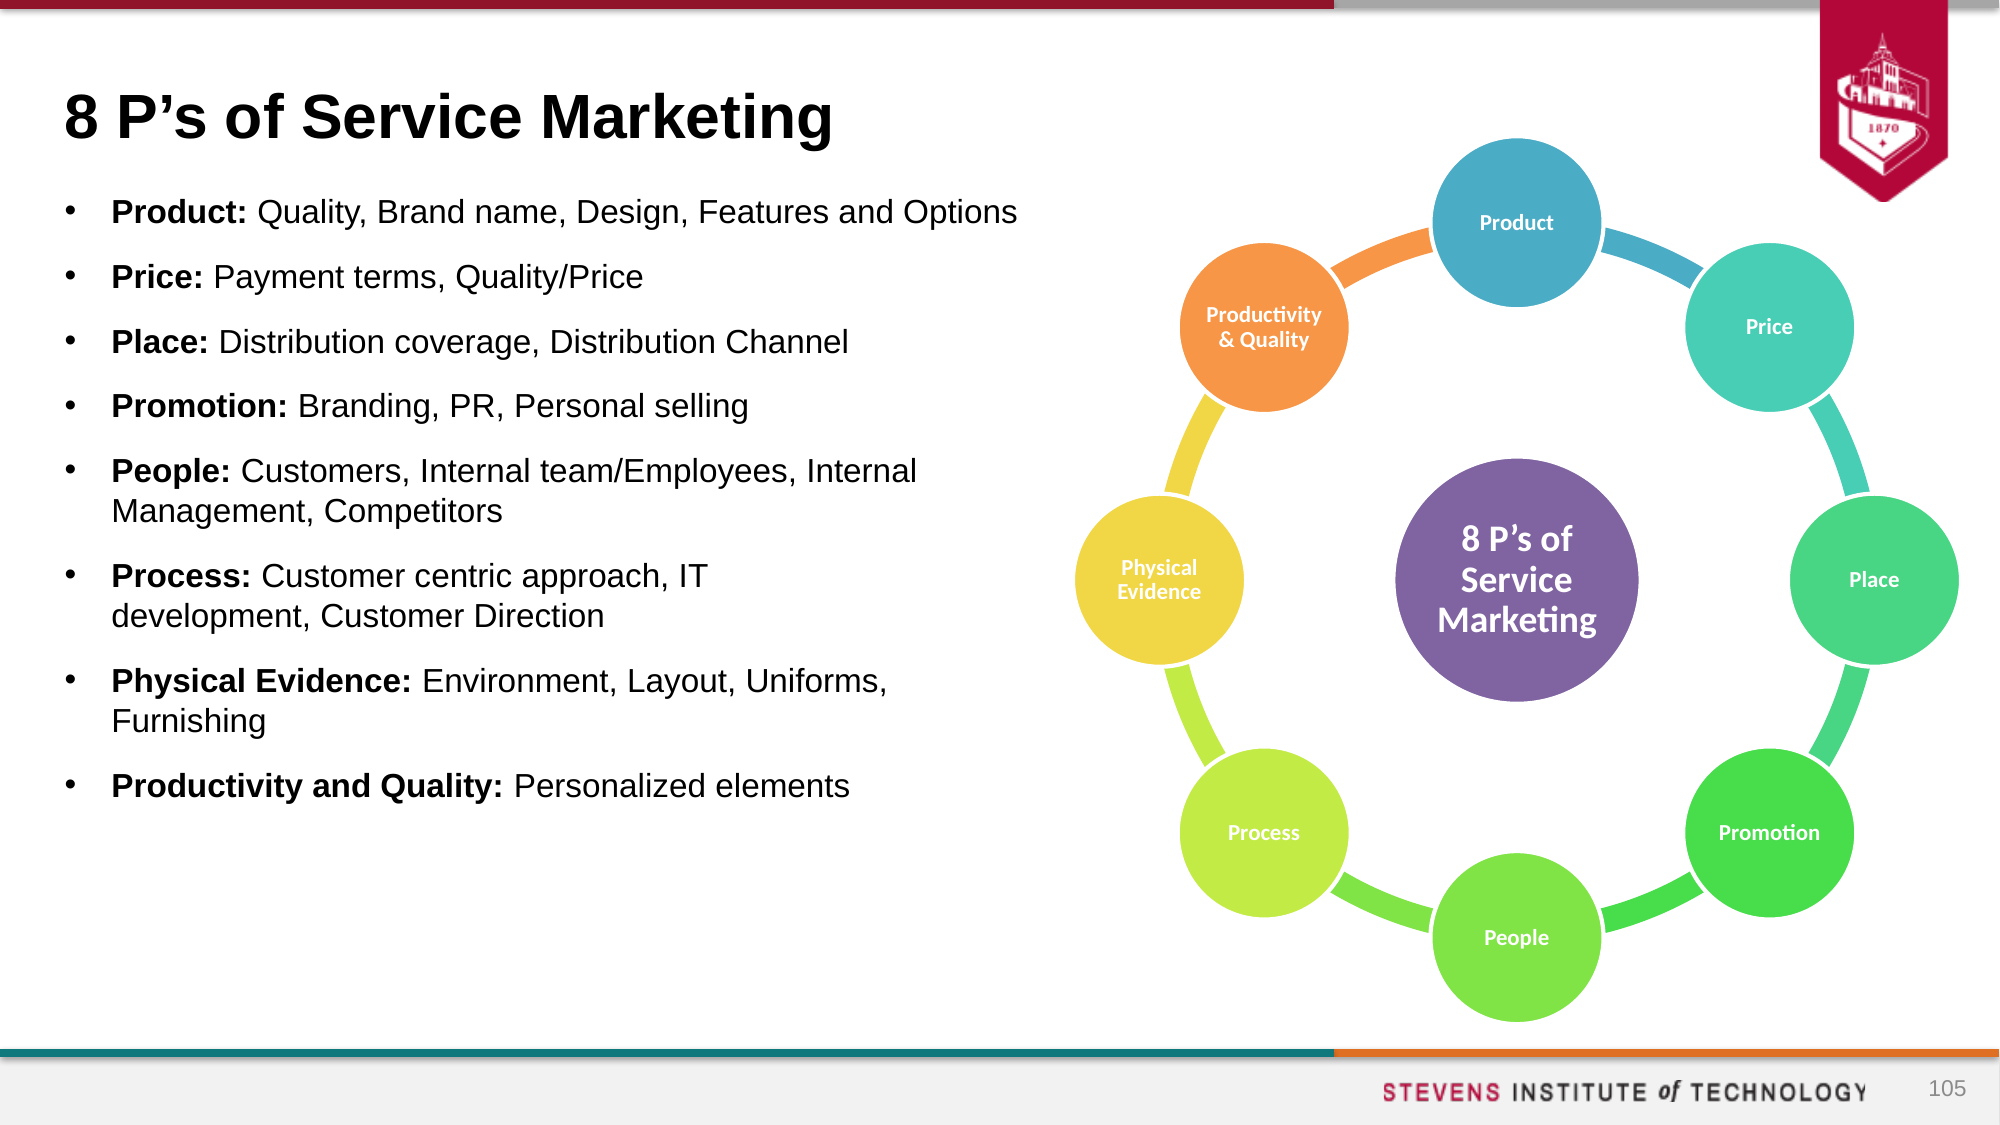

# 8 P’s of Service Marketing
8 P’s of Service Marketing
Product
Price
Place
Promotion
People
Process
Physical Evidence
Productivity & Quality
Product: Quality, Brand name, Design, Features and Options
Price: Payment terms, Quality/Price
Place: Distribution coverage, Distribution Channel
Promotion: Branding, PR, Personal selling
People: Customers, Internal team/Employees, Internal Management, Competitors
Process: Customer centric approach, IT development, Customer Direction
Physical Evidence: Environment, Layout, Uniforms, Furnishing
Productivity and Quality: Personalized elements
105